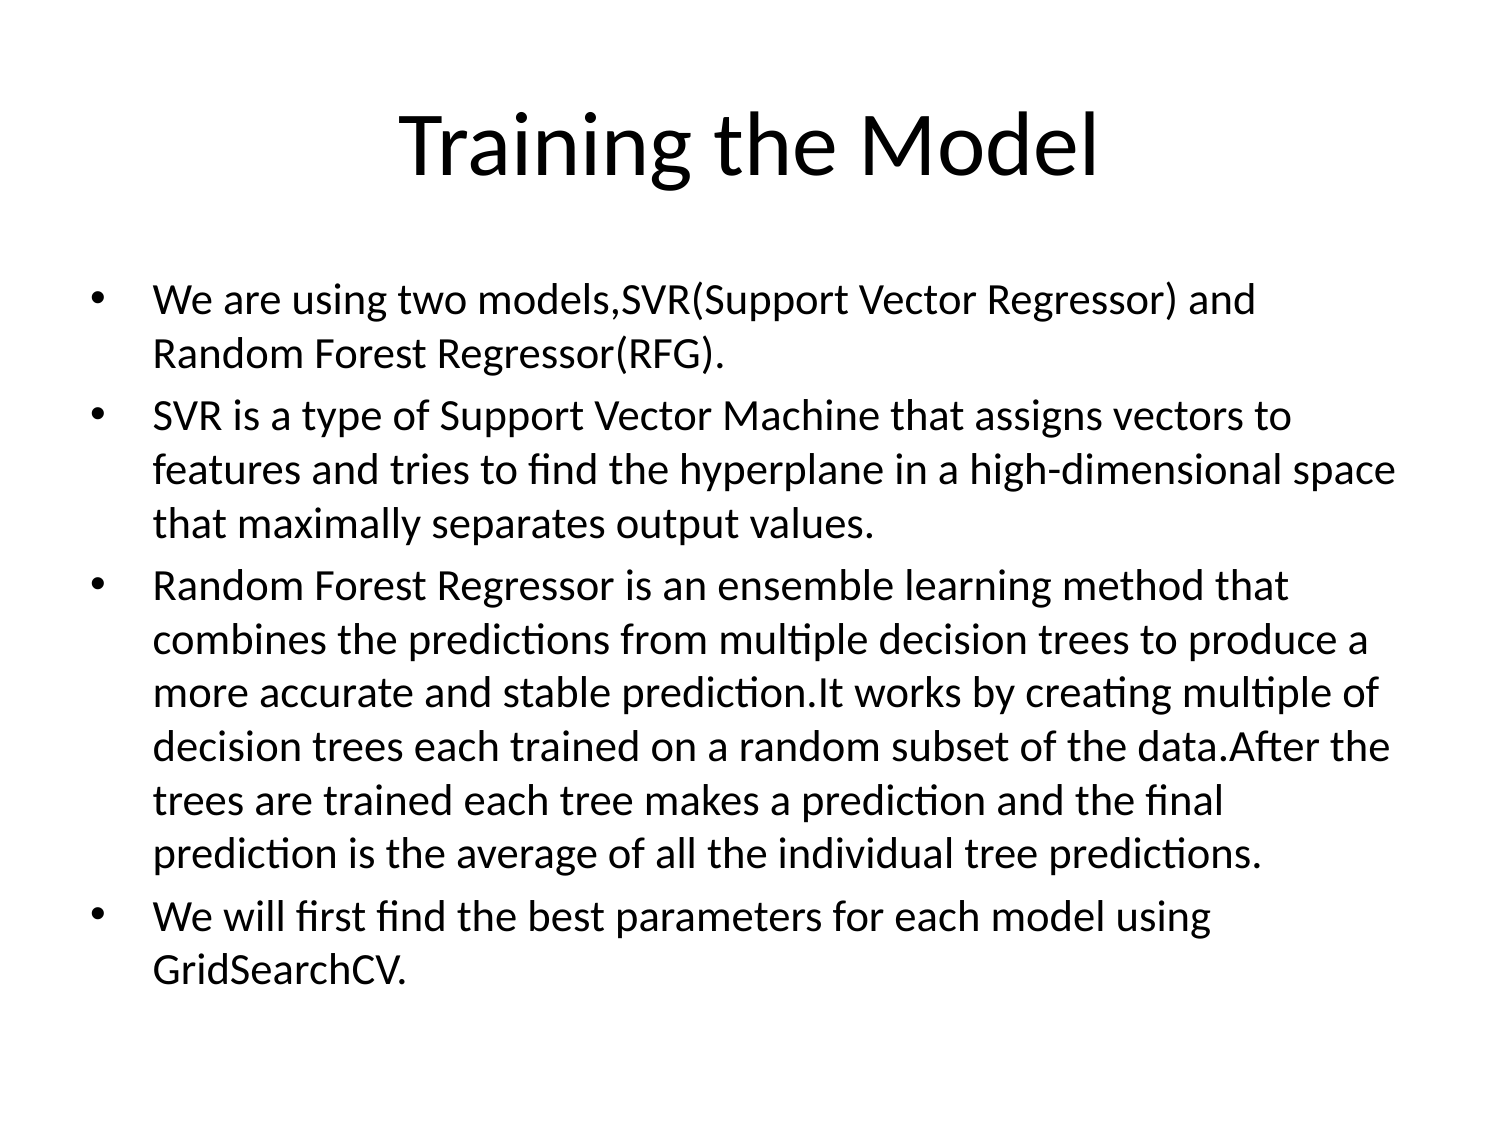

# Training the Model
We are using two models,SVR(Support Vector Regressor) and Random Forest Regressor(RFG).
SVR is a type of Support Vector Machine that assigns vectors to features and tries to find the hyperplane in a high-dimensional space that maximally separates output values.
Random Forest Regressor is an ensemble learning method that combines the predictions from multiple decision trees to produce a more accurate and stable prediction.It works by creating multiple of decision trees each trained on a random subset of the data.After the trees are trained each tree makes a prediction and the final prediction is the average of all the individual tree predictions.
We will first find the best parameters for each model using GridSearchCV.